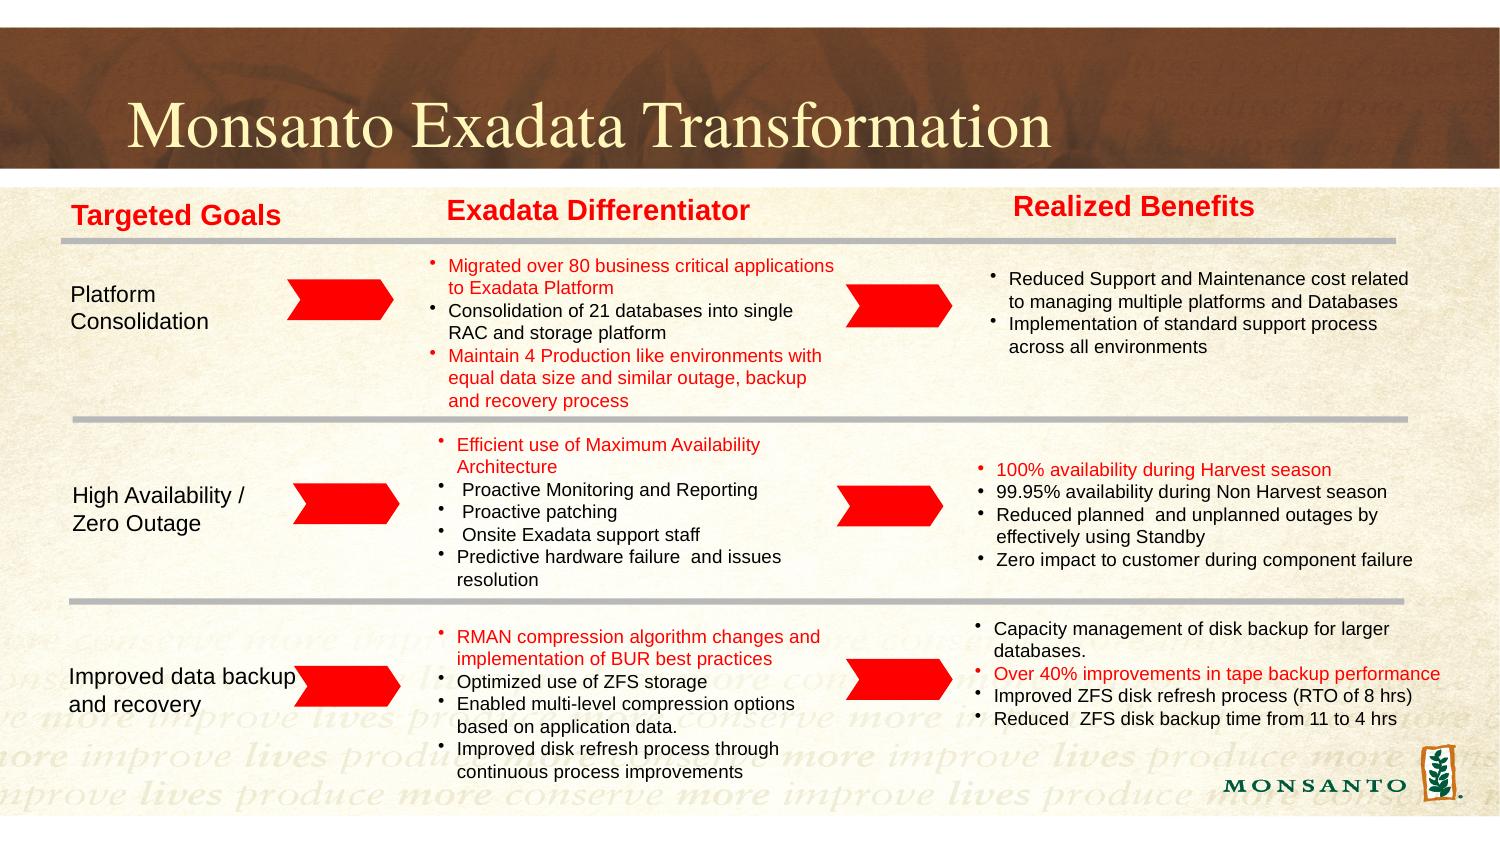

# Monsanto Exadata Transformation
Realized Benefits
Exadata Differentiator
Targeted Goals

Migrated over 80 business critical applications to Exadata Platform
Consolidation of 21 databases into single RAC and storage platform
Maintain 4 Production like environments with equal data size and similar outage, backup and recovery process

Reduced Support and Maintenance cost related to managing multiple platforms and Databases
Implementation of standard support process across all environments

Platform Consolidation

100% availability during Harvest season
99.95% availability during Non Harvest season
Reduced planned  and unplanned outages by effectively using Standby
Zero impact to customer during component failure

Efficient use of Maximum Availability Architecture
 Proactive Monitoring and Reporting
 Proactive patching
 Onsite Exadata support staff
Predictive hardware failure  and issues resolution
High Availability / Zero Outage

Capacity management of disk backup for larger databases.
Over 40% improvements in tape backup performance
Improved ZFS disk refresh process (RTO of 8 hrs)
Reduced  ZFS disk backup time from 11 to 4 hrs

RMAN compression algorithm changes and implementation of BUR best practices
Optimized use of ZFS storage
Enabled multi-level compression options  based on application data.
Improved disk refresh process through continuous process improvements

Improved data backup and recovery